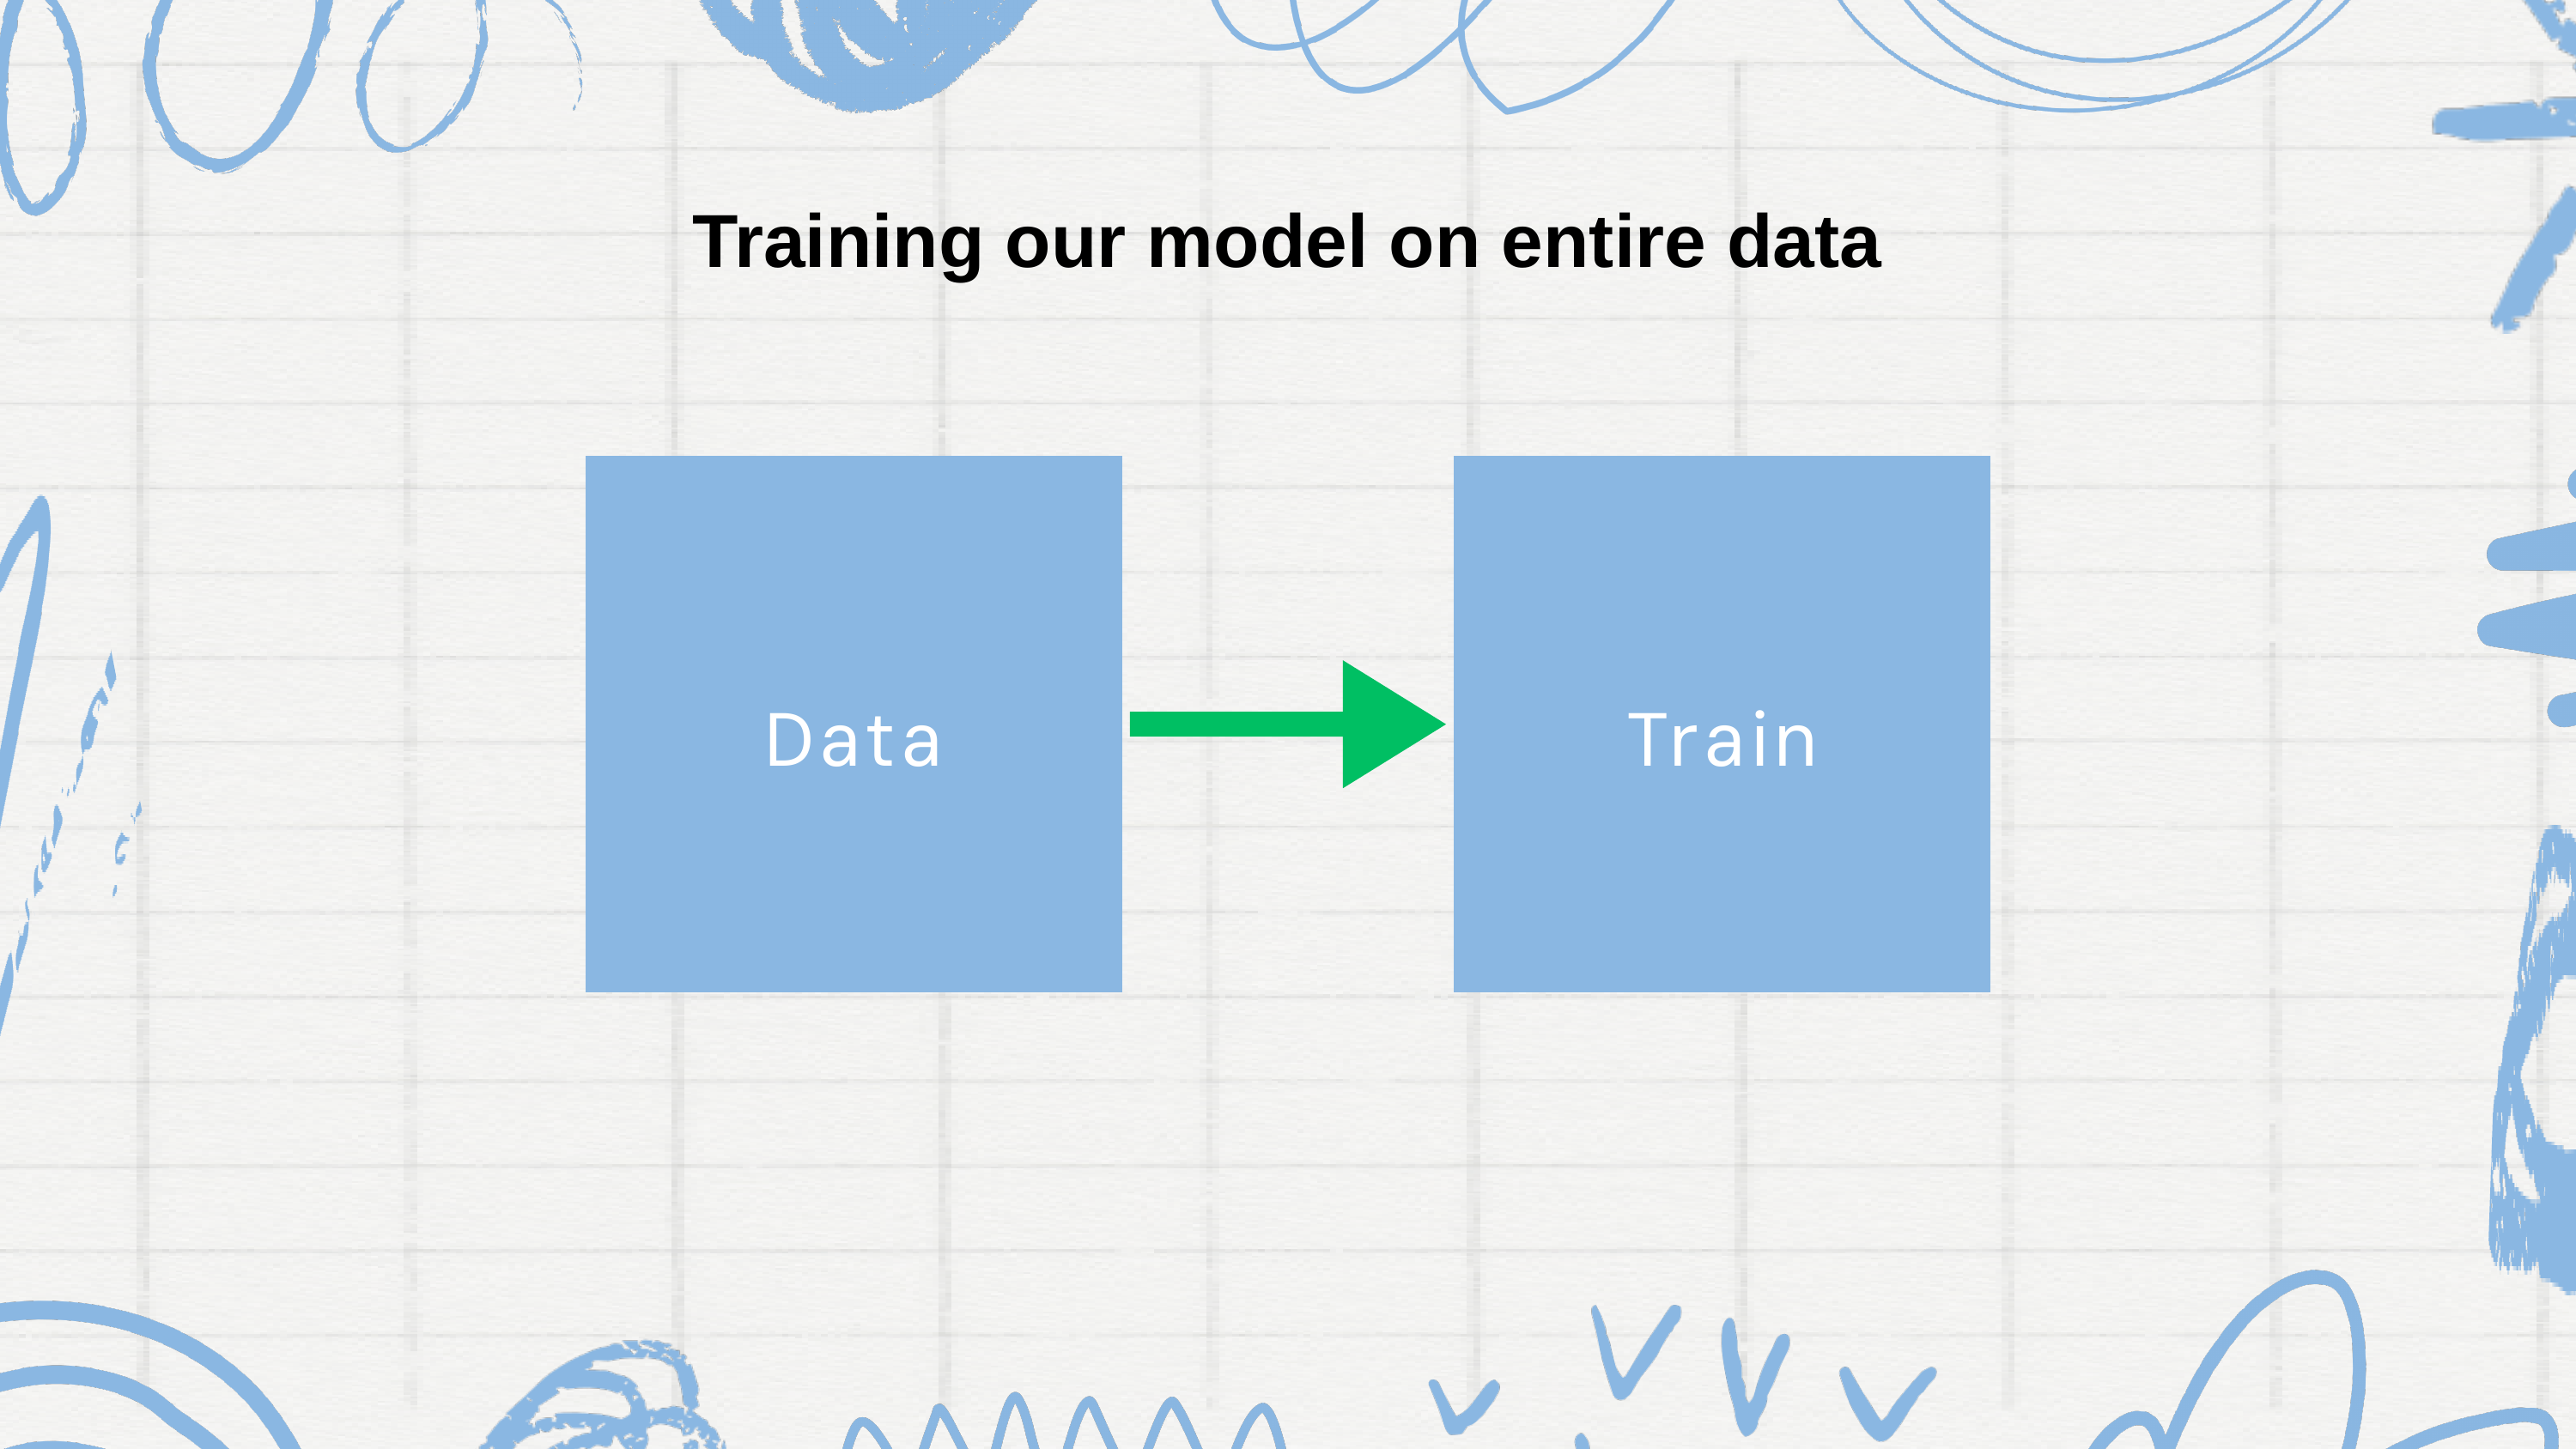

Training our model on entire data

Data

Train